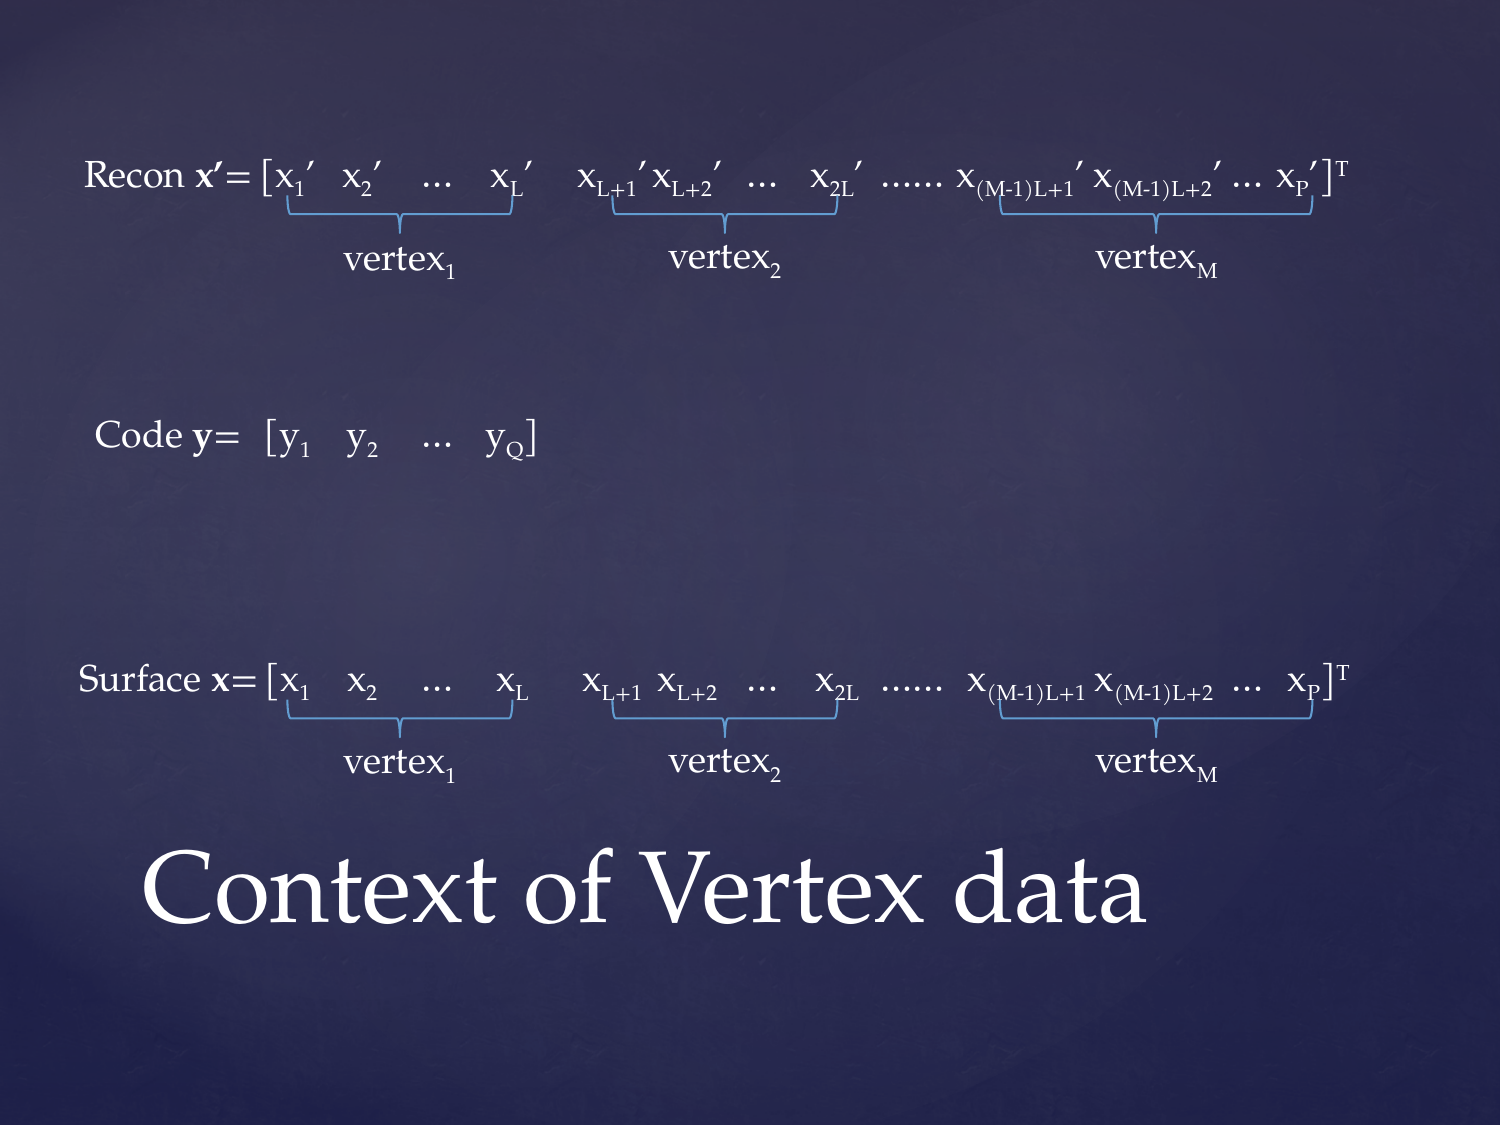

xL’
x2L’
xP’]T
Recon x’=
[x1’
x2’
…
xL+1’
xL+2’
…
……
x(M-1)L+1’
x(M-1)L+2’
…
vertex2
vertexM
vertex1
yQ]
Code y=
[y1
y2
…

xL
x2L
xP]T
Surface x=
[x1
x2
…
xL+1
xL+2
…
……
x(M-1)L+1
x(M-1)L+2
…
vertex2
vertexM
vertex1
# Context of Vertex data